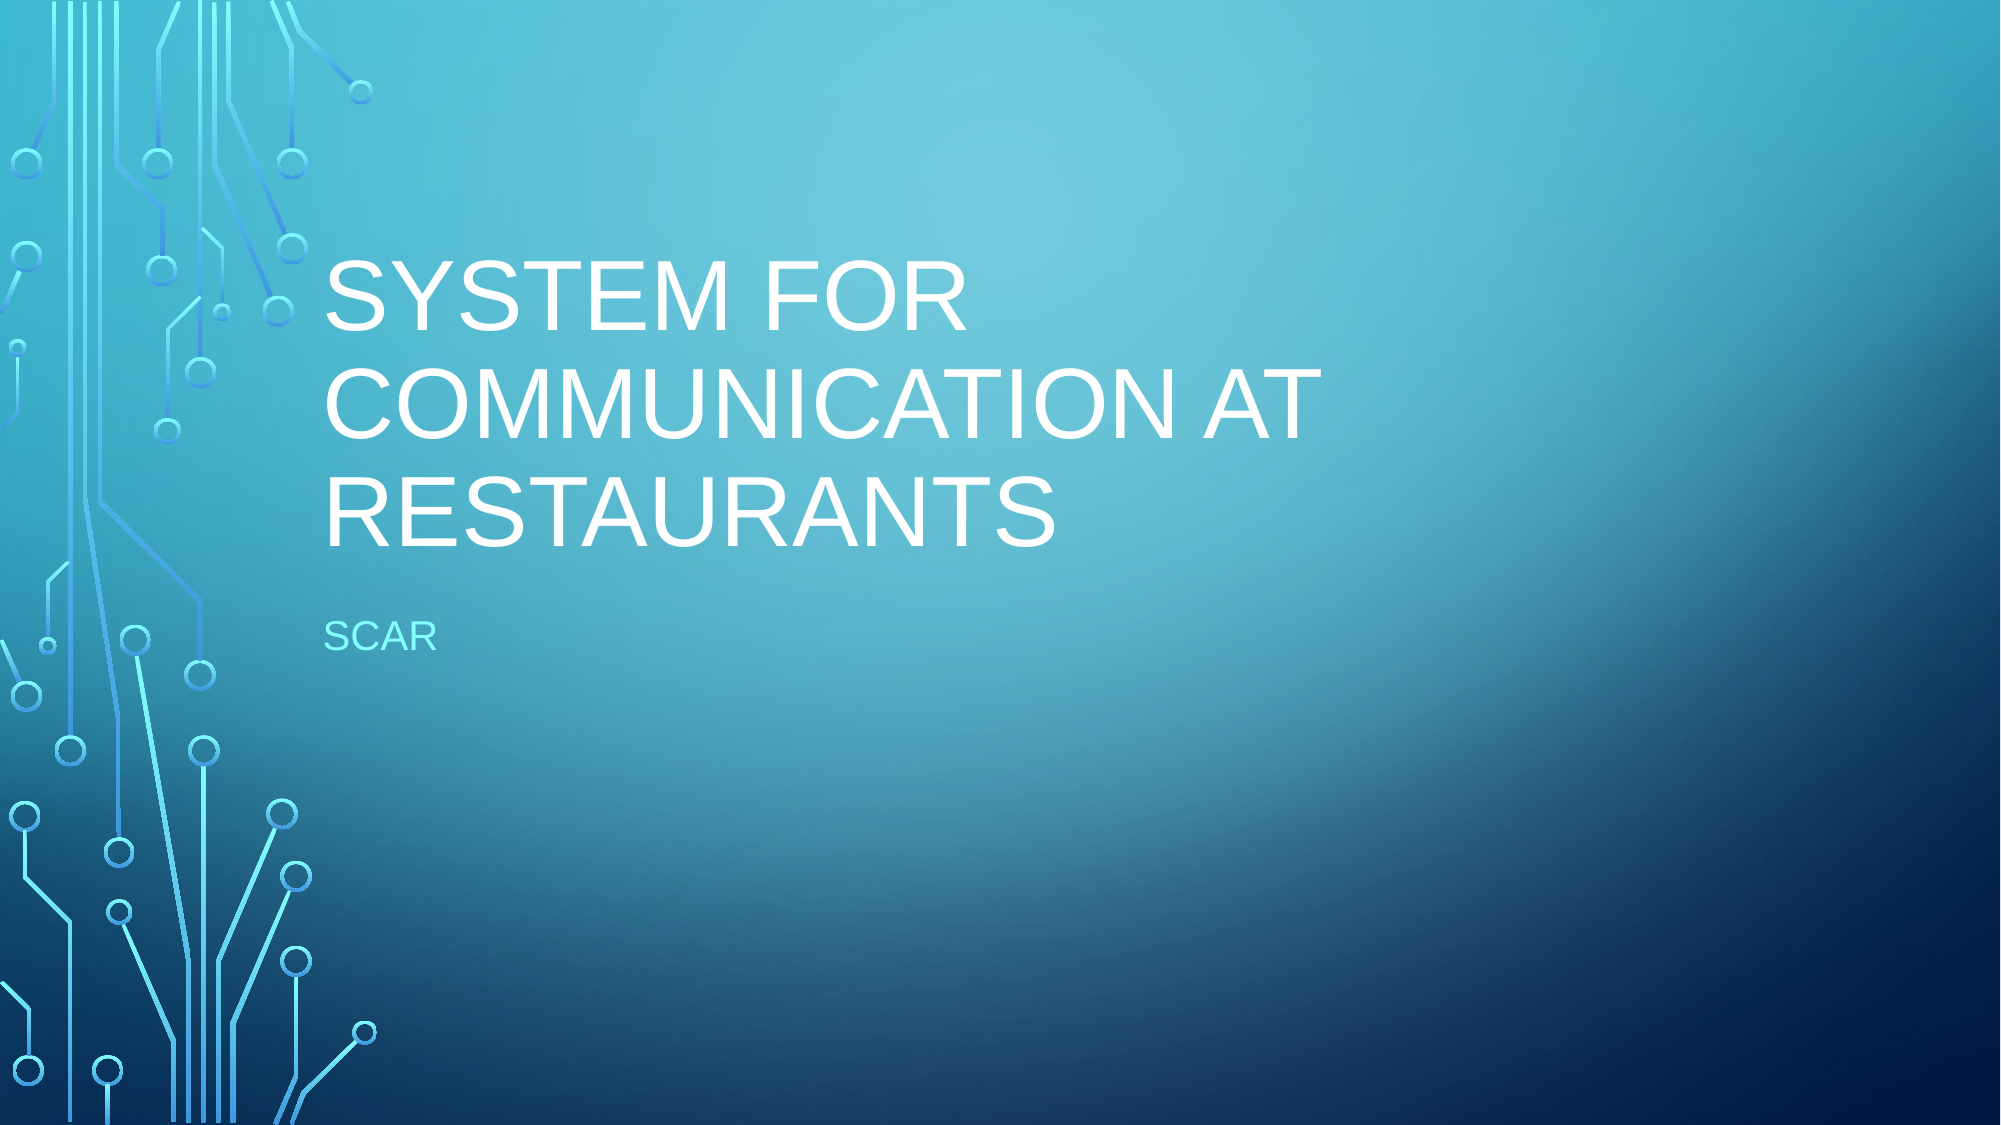

# system for communication at restaurants
SCAR